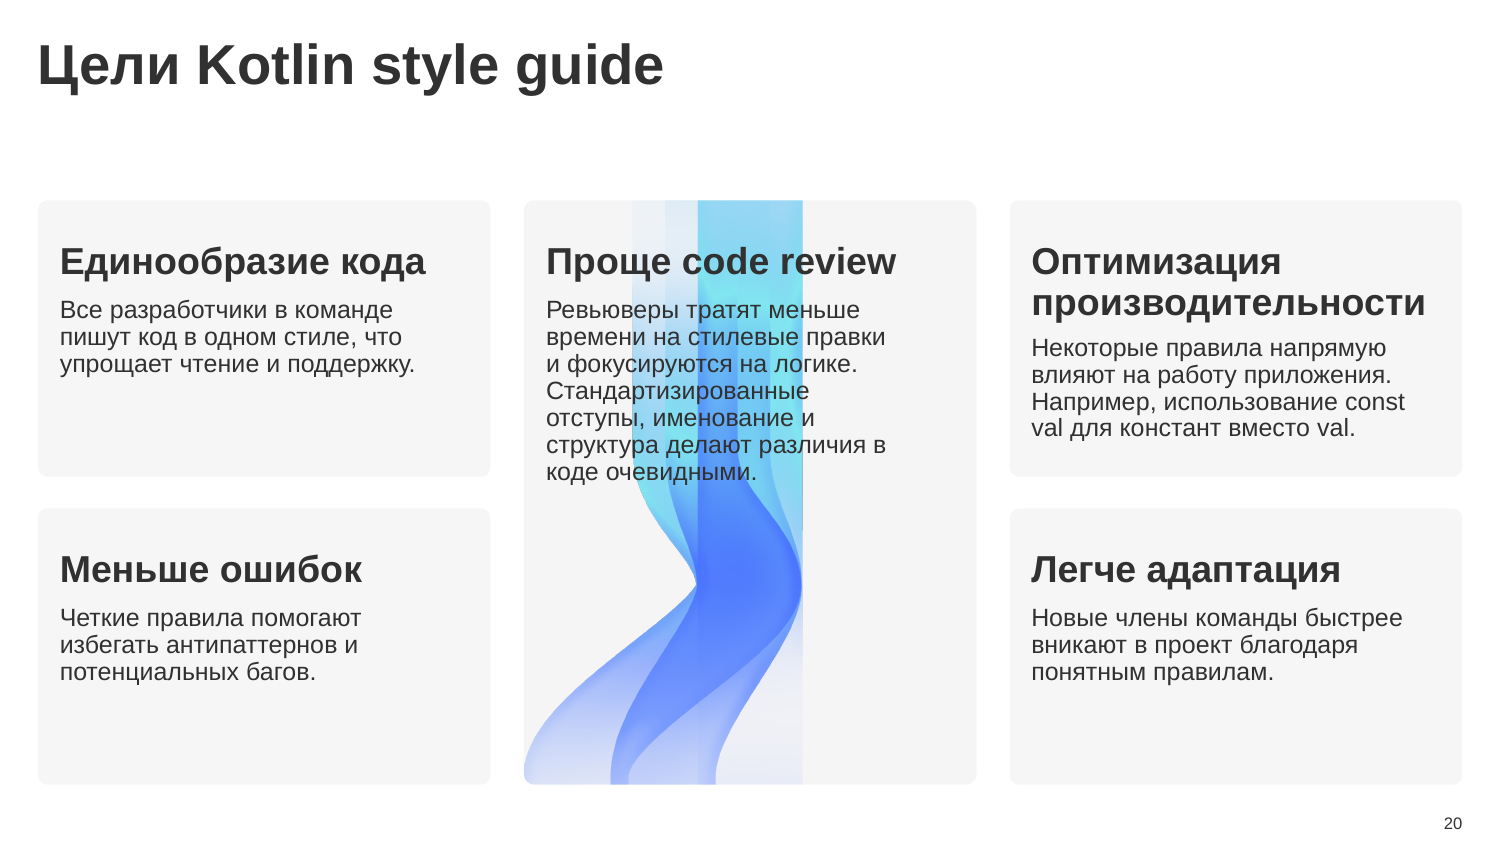

# Цели Kotlin style guide
Единообразие кода
Оптимизация производительности
Проще code review
Все разработчики в команде пишут код в одном стиле, что упрощает чтение и поддержку.
Ревьюверы тратят меньше времени на стилевые правки и фокусируются на логике. Стандартизированные отступы, именование и структура делают различия в коде очевидными.
Некоторые правила напрямую влияют на работу приложения. Например, использование const val для констант вместо val.
Меньше ошибок
Легче адаптация
Четкие правила помогают избегать антипаттернов и потенциальных багов.
Новые члены команды быстрее вникают в проект благодаря понятным правилам.
20